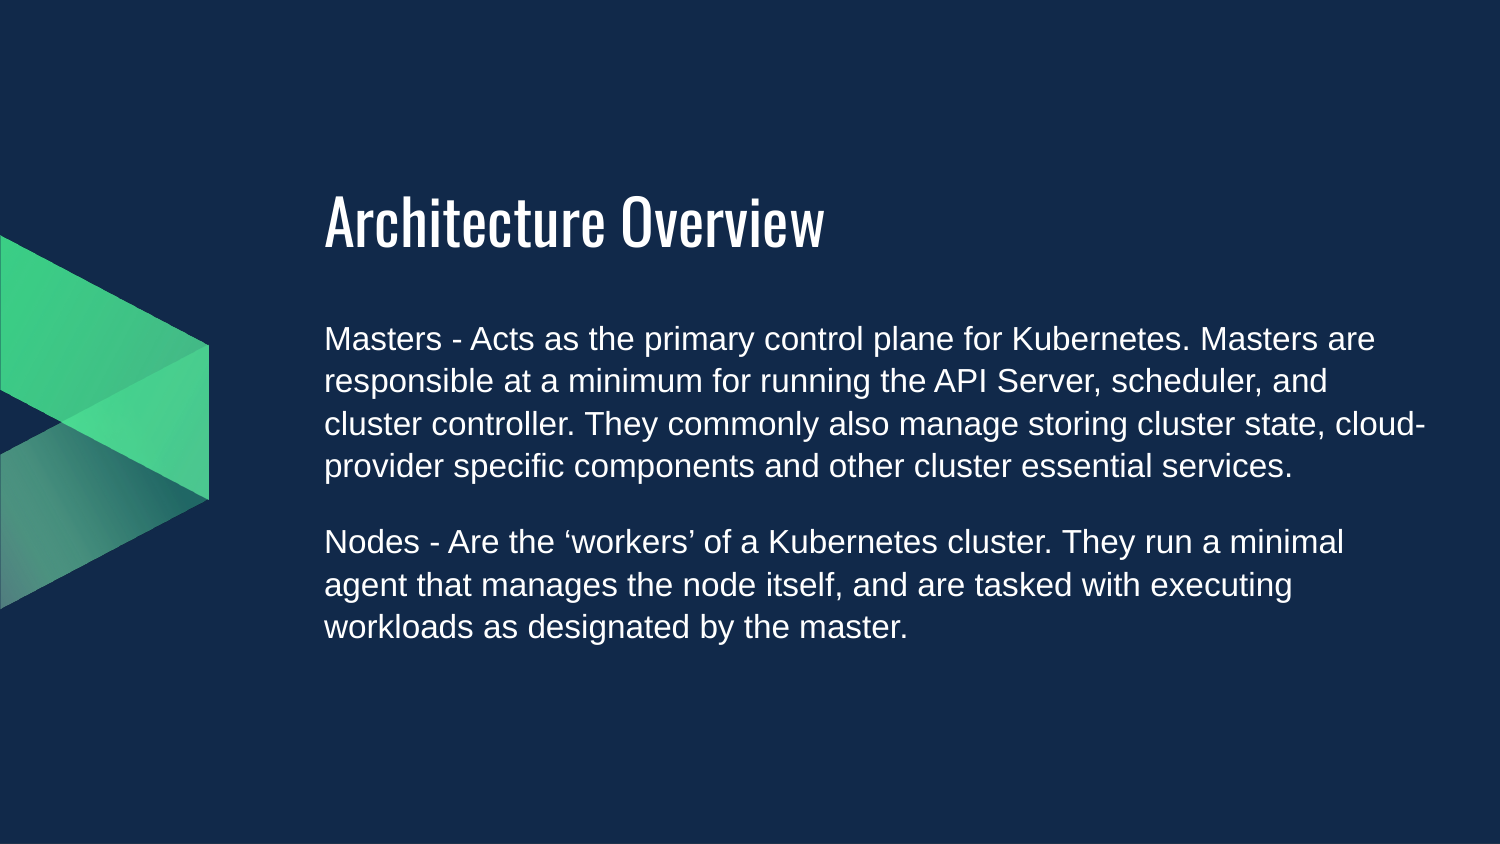

# Architecture Overview
Masters - Acts as the primary control plane for Kubernetes. Masters are responsible at a minimum for running the API Server, scheduler, and cluster controller. They commonly also manage storing cluster state, cloud-provider specific components and other cluster essential services.
Nodes - Are the ‘workers’ of a Kubernetes cluster. They run a minimal agent that manages the node itself, and are tasked with executing workloads as designated by the master.